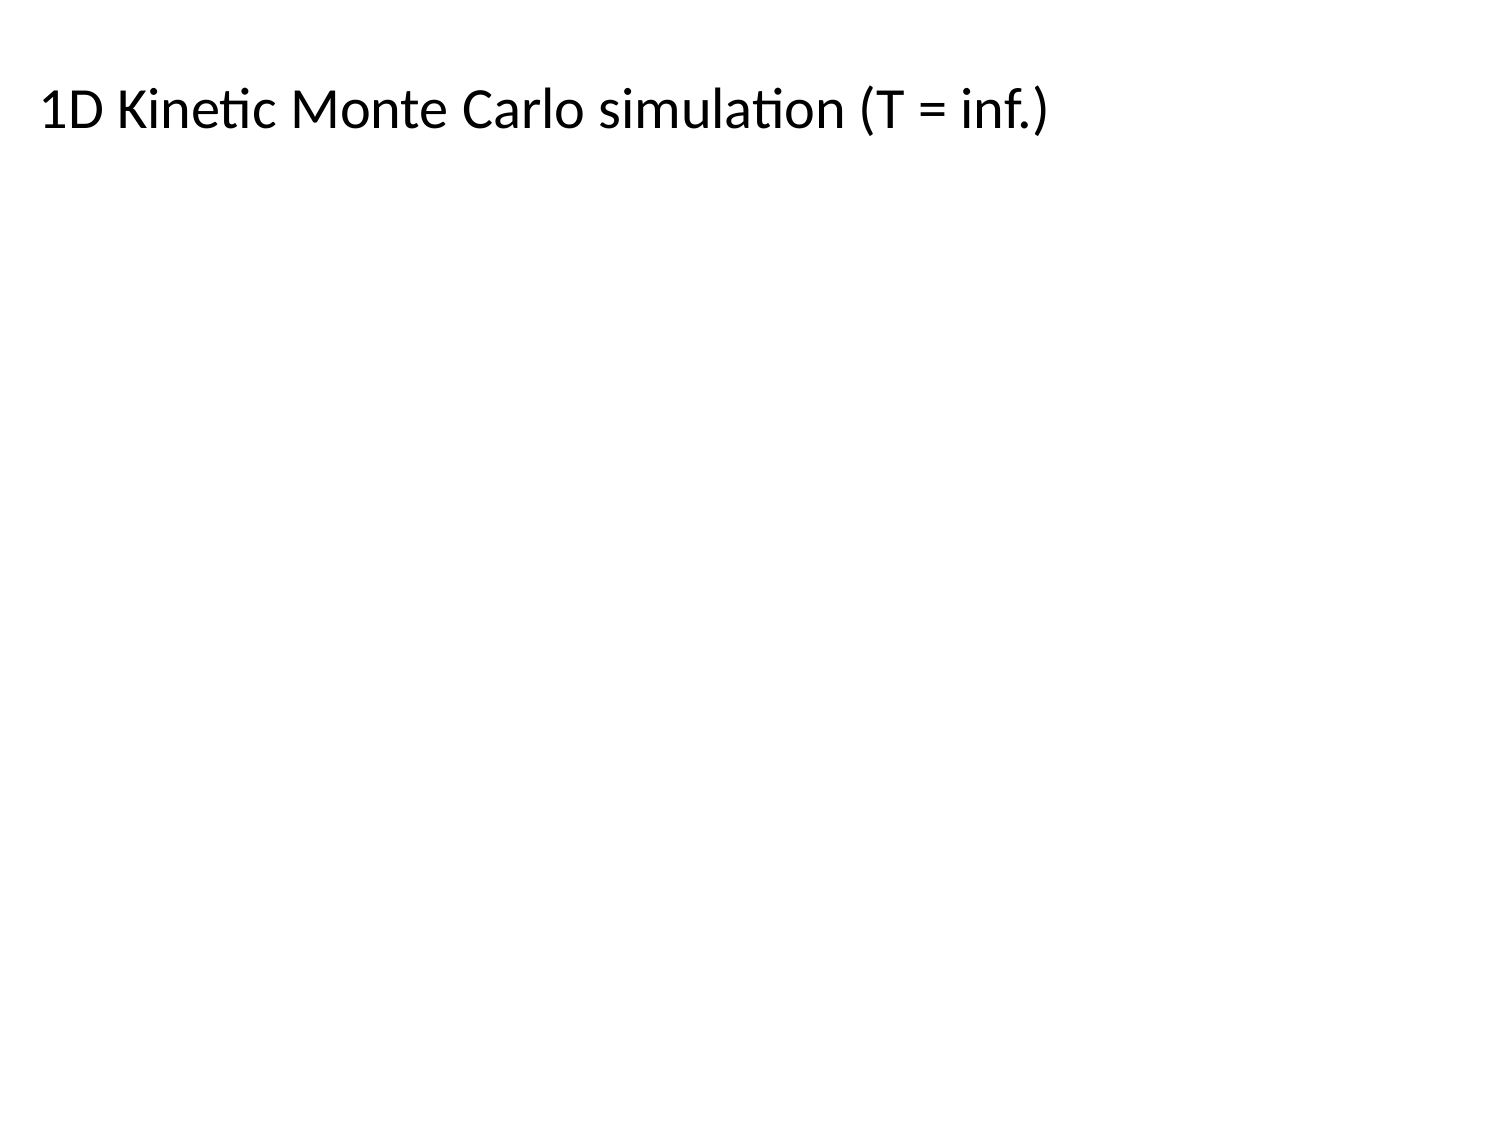

1D Kinetic Monte Carlo simulation (T = inf.)